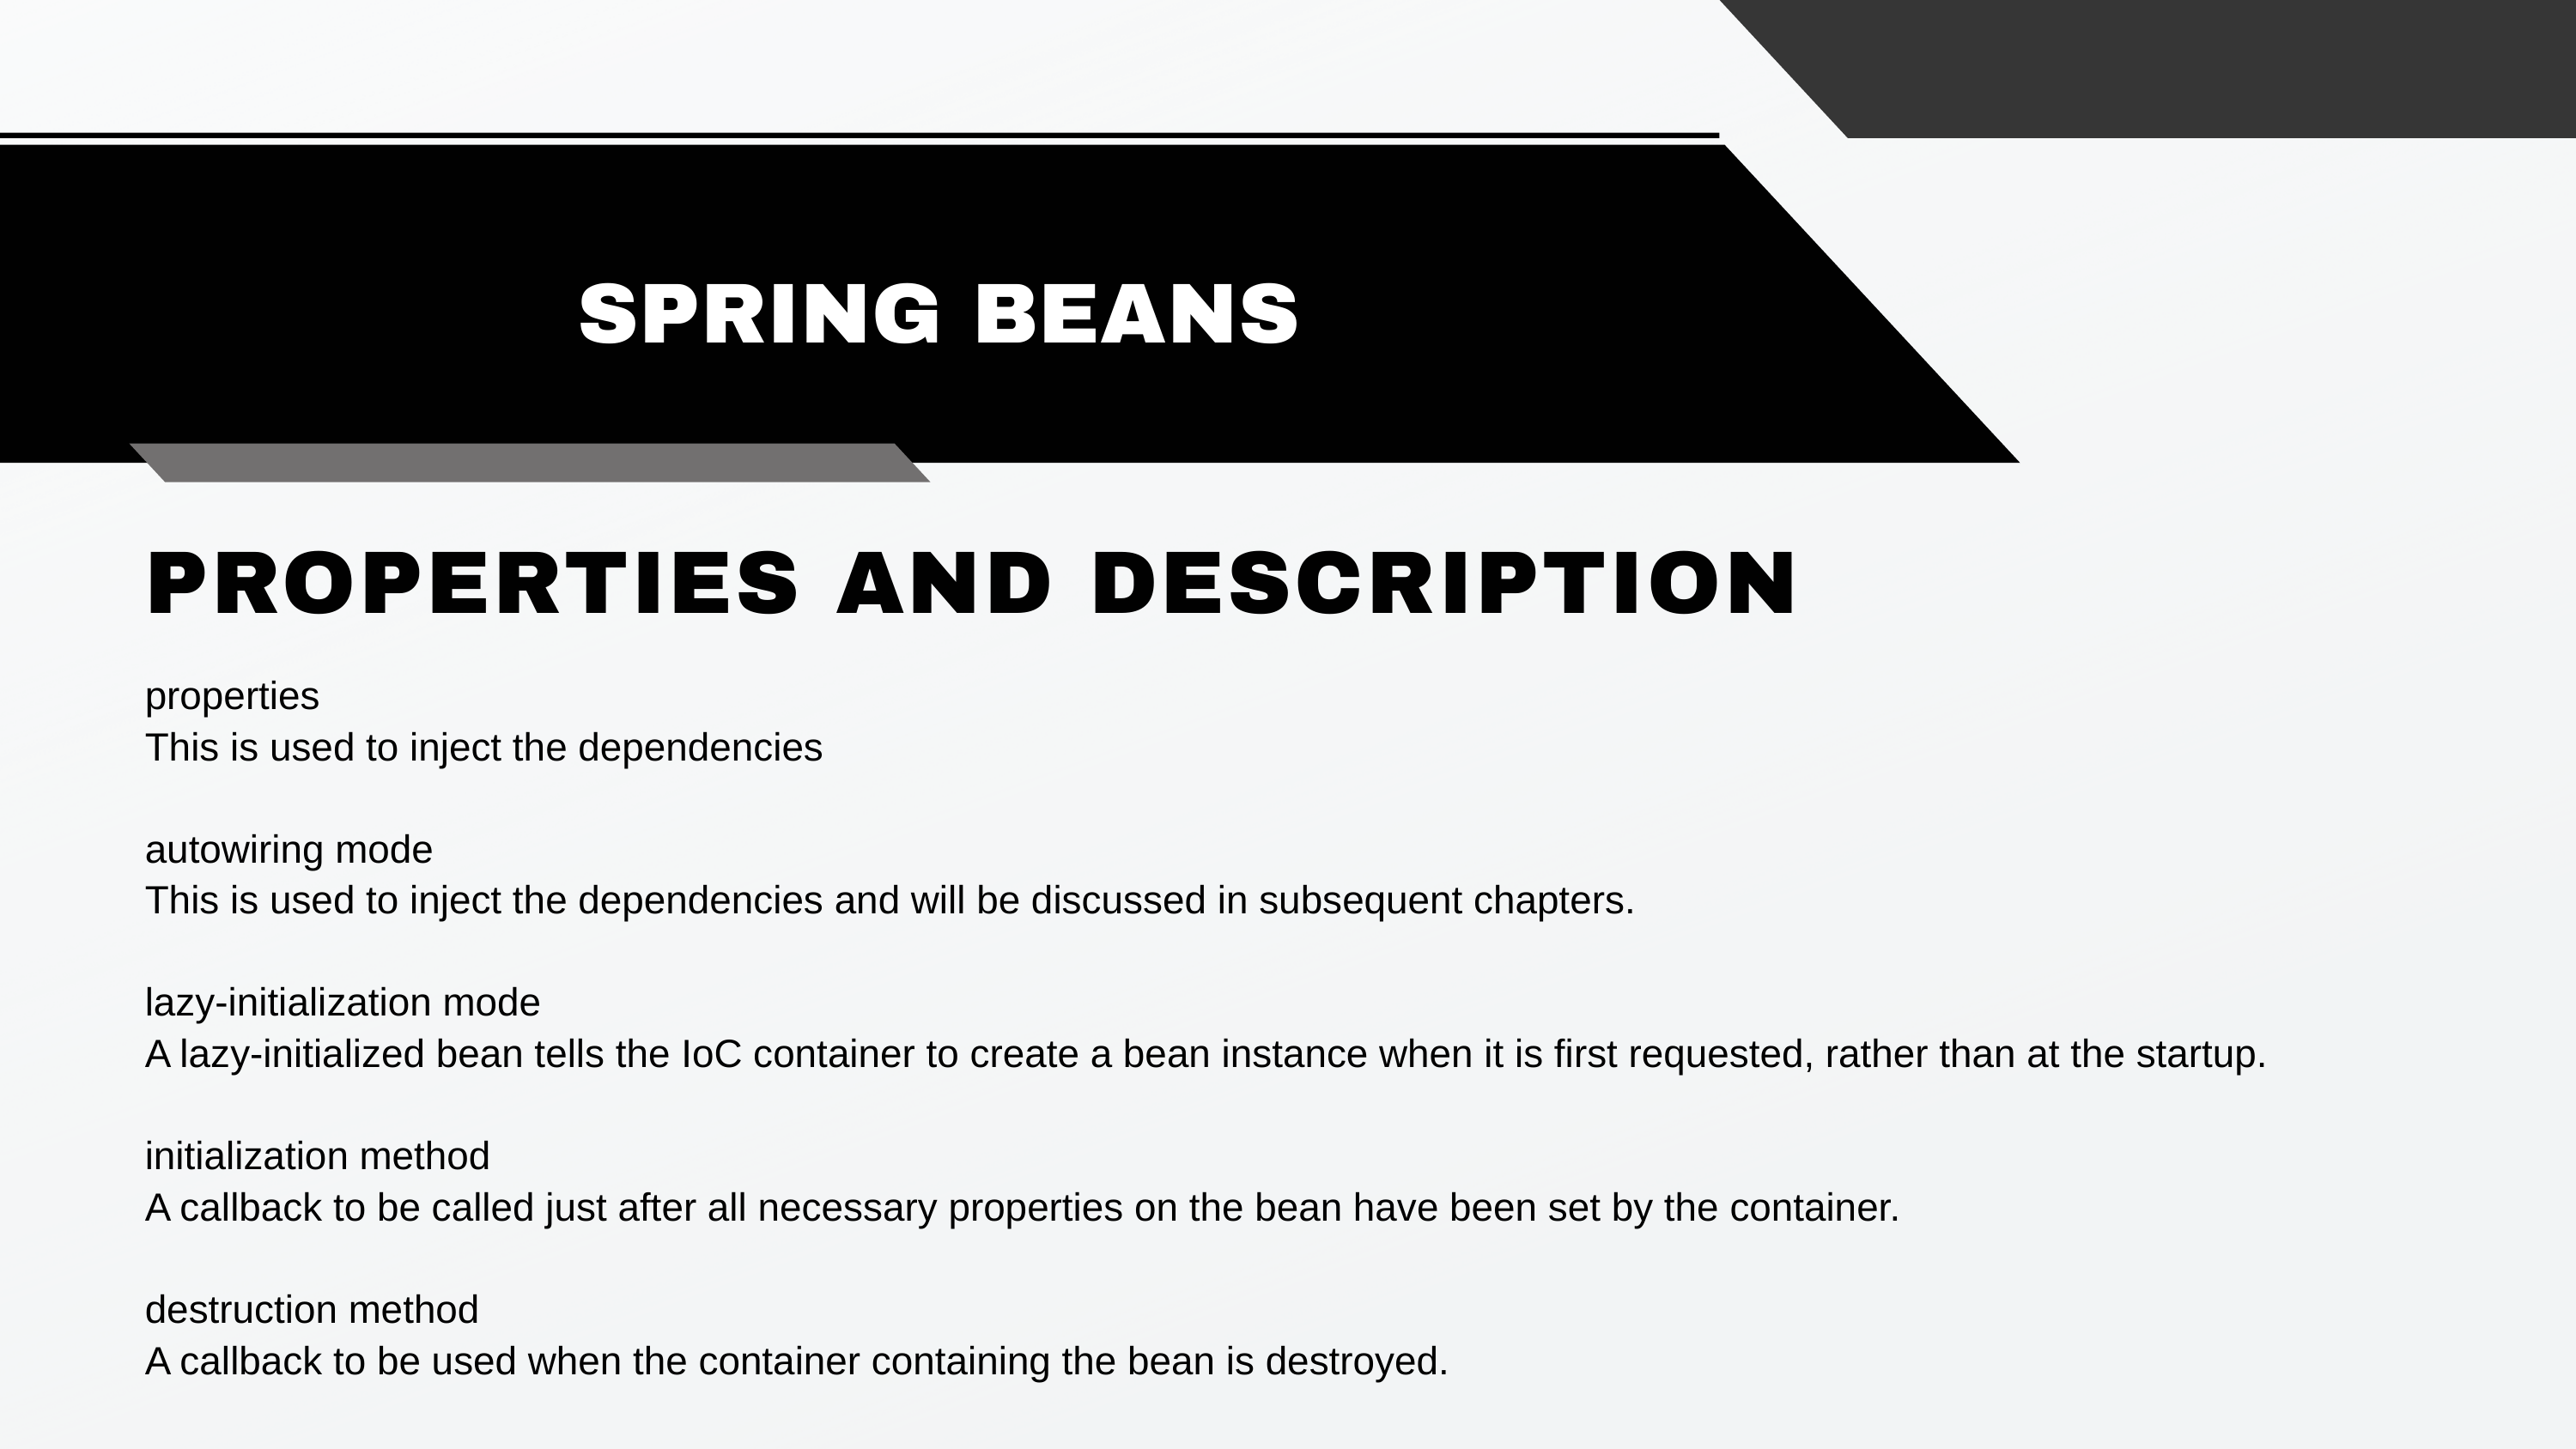

SPRING BEANS

PROPERTIES AND DESCRIPTION
properties
This is used to inject the dependencies

autowiring mode
This is used to inject the dependencies and will be discussed in subsequent chapters.

lazy-initialization mode
A lazy-initialized bean tells the IoC container to create a bean instance when it is first requested, rather than at the startup.

initialization method
A callback to be called just after all necessary properties on the bean have been set by the container.

destruction method
A callback to be used when the container containing the bean is destroyed.